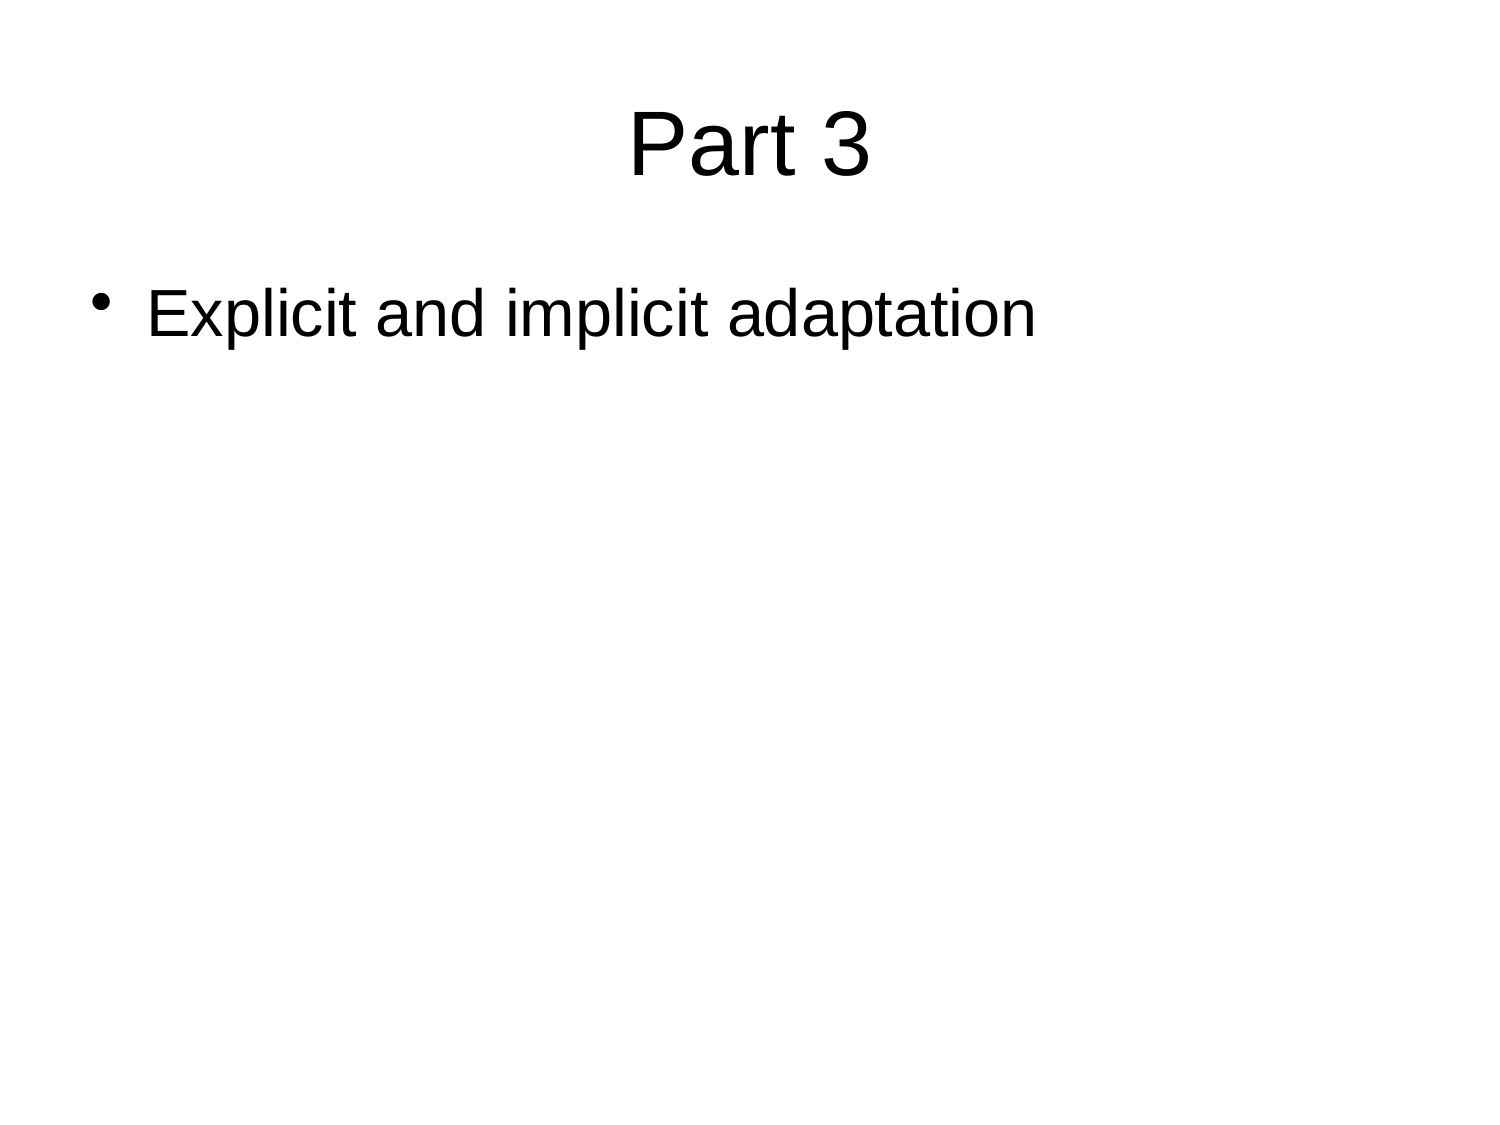

# Part 3
Explicit and implicit adaptation